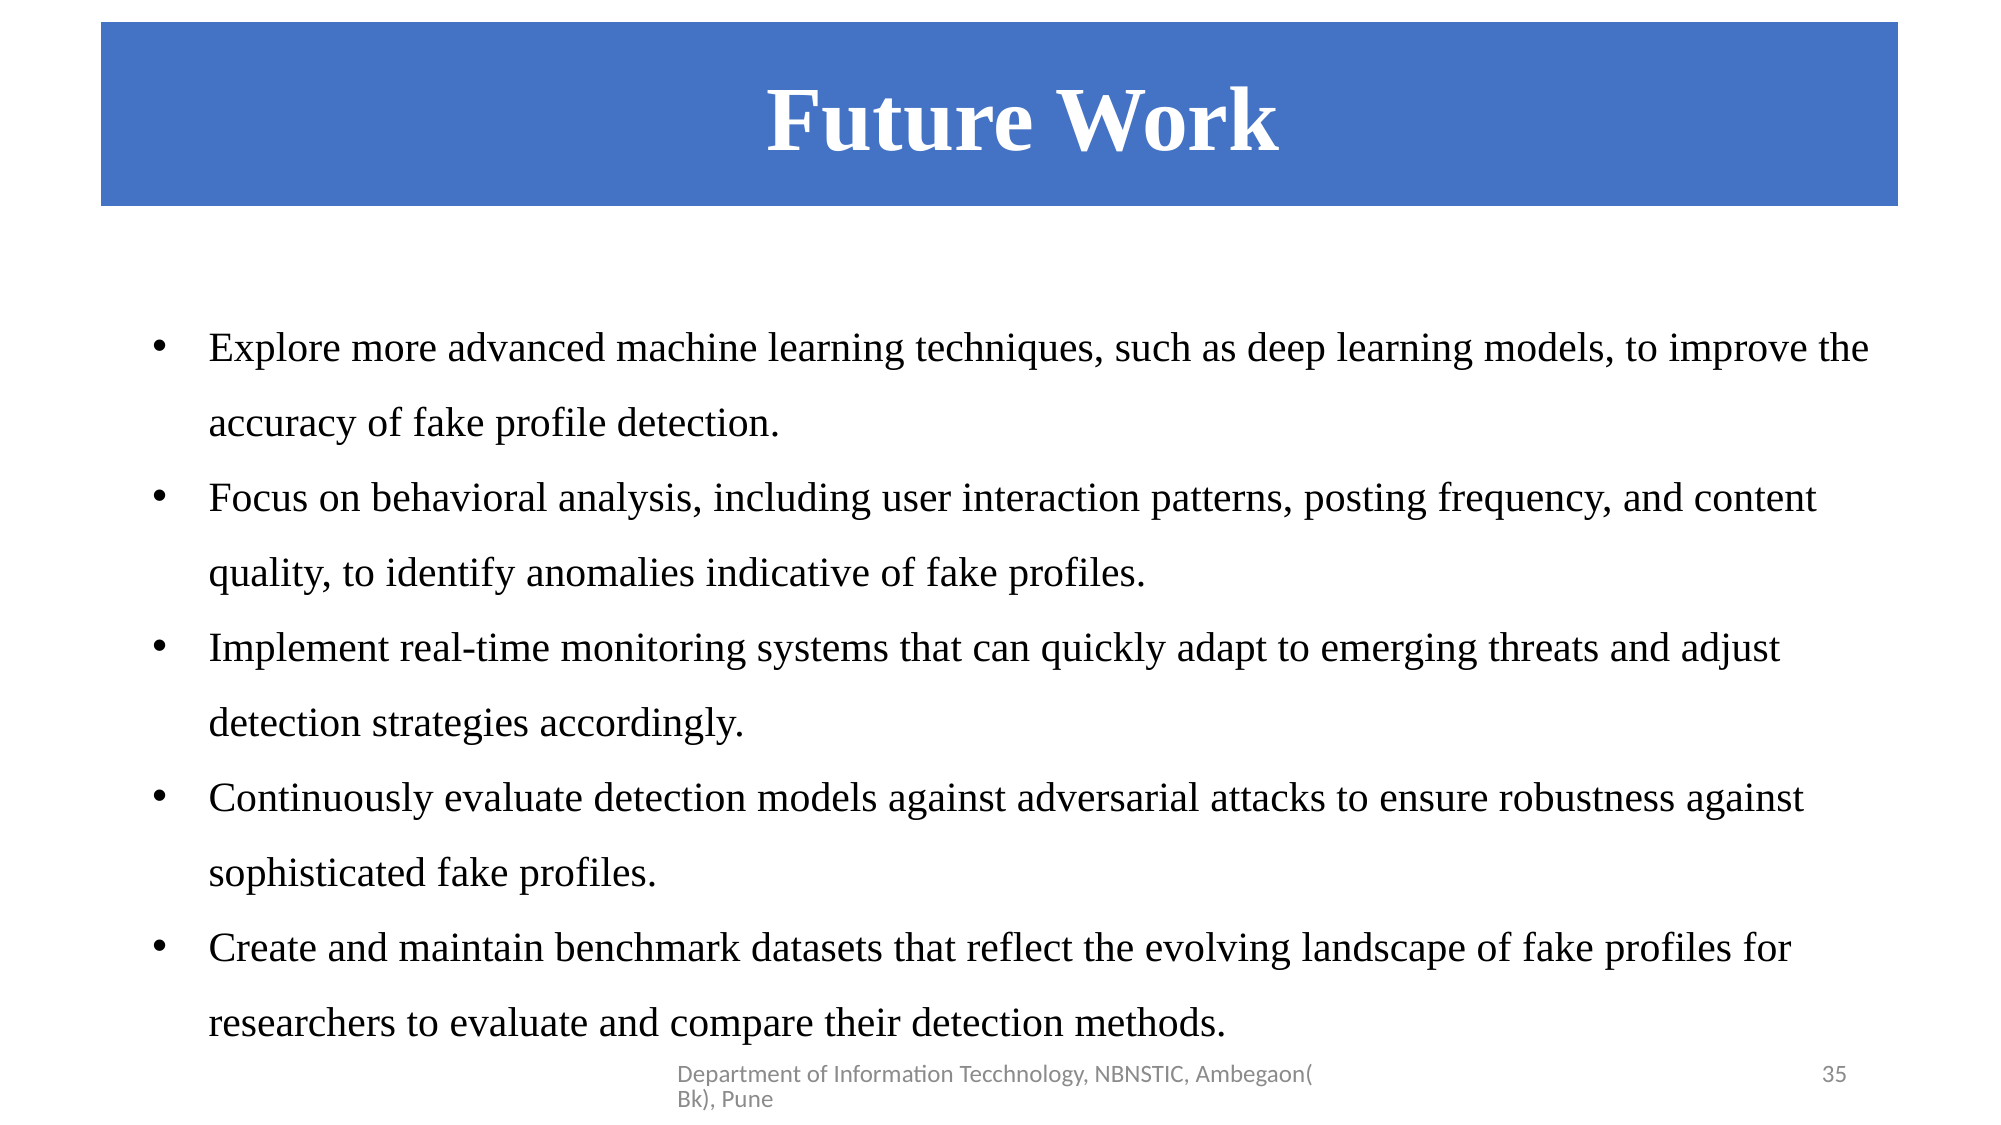

Future Work
#
Explore more advanced machine learning techniques, such as deep learning models, to improve the accuracy of fake profile detection.
Focus on behavioral analysis, including user interaction patterns, posting frequency, and content quality, to identify anomalies indicative of fake profiles.
Implement real-time monitoring systems that can quickly adapt to emerging threats and adjust detection strategies accordingly.
Continuously evaluate detection models against adversarial attacks to ensure robustness against sophisticated fake profiles.
Create and maintain benchmark datasets that reflect the evolving landscape of fake profiles for researchers to evaluate and compare their detection methods.

Department of Information Tecchnology, NBNSTIC, Ambegaon(Bk), Pune
35